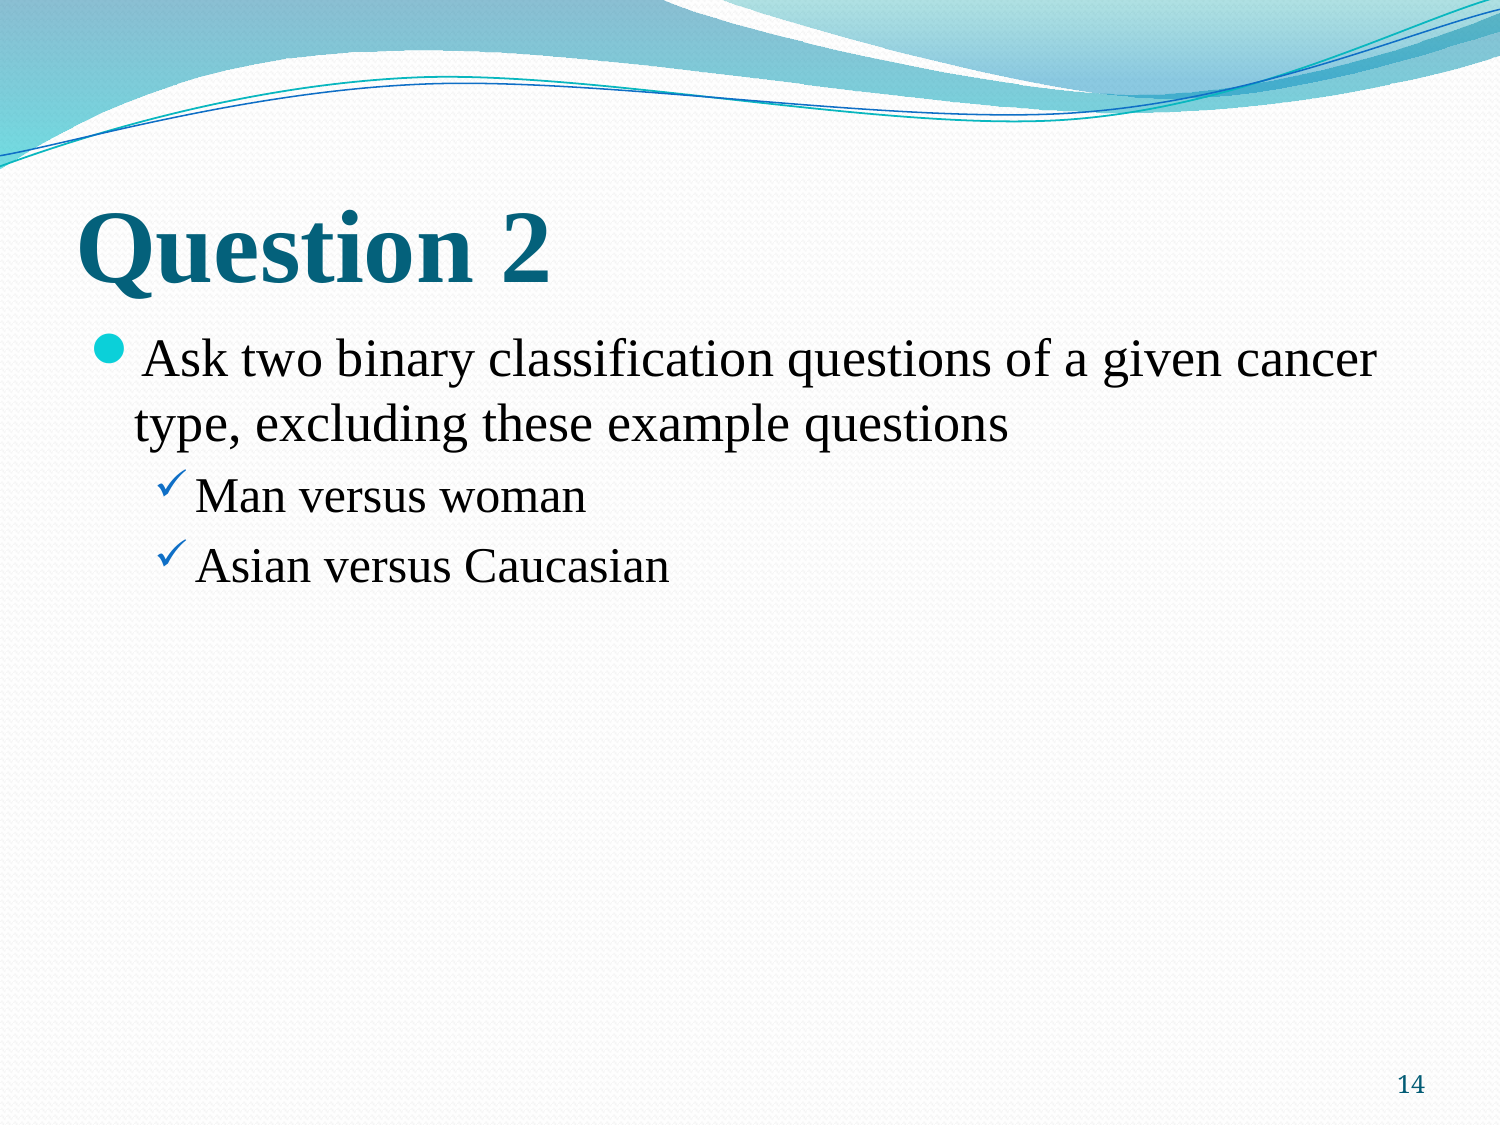

# Question 2
Ask two binary classification questions of a given cancer type, excluding these example questions
Man versus woman
Asian versus Caucasian
14